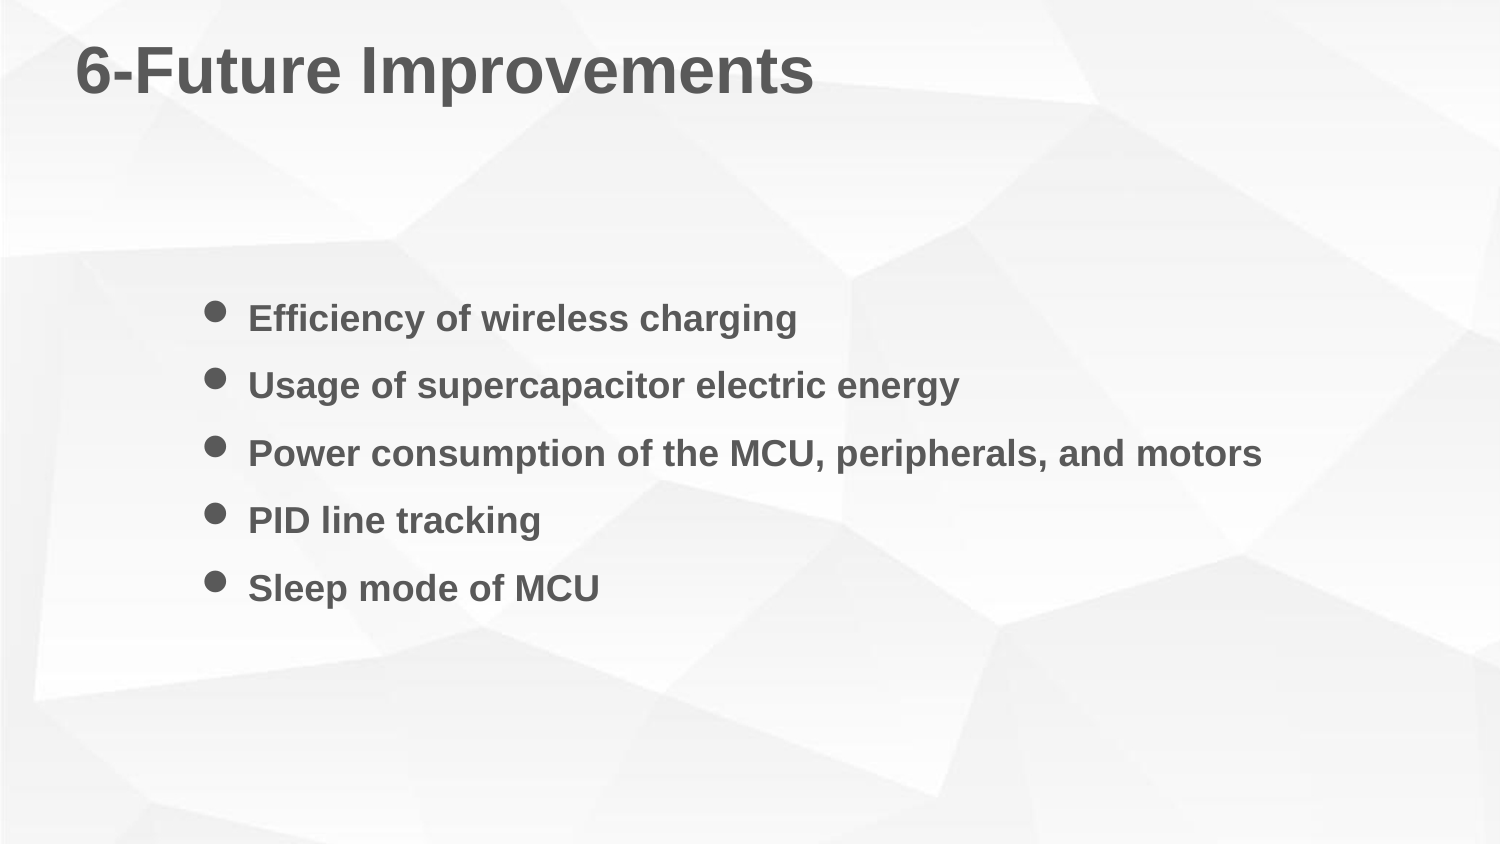

6-Future Improvements
Efficiency of wireless charging
Usage of supercapacitor electric energy
Power consumption of the MCU, peripherals, and motors
PID line tracking
Sleep mode of MCU